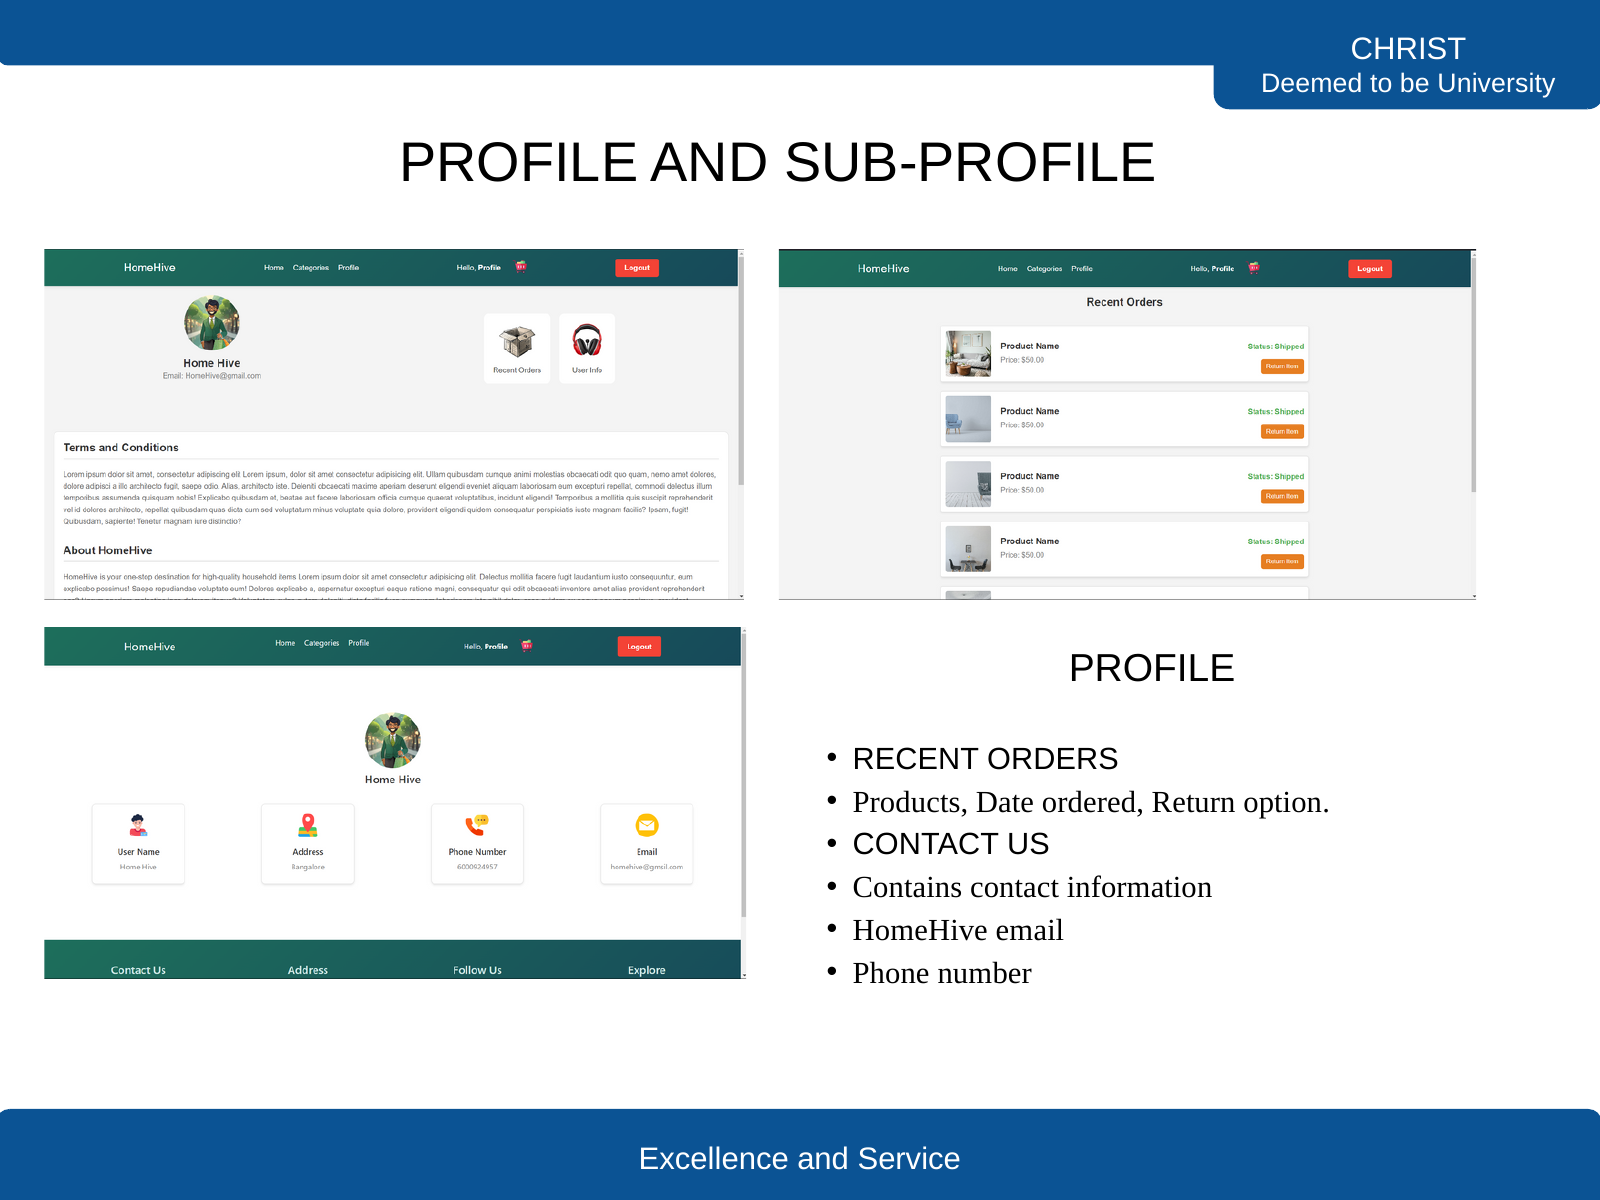

CHRIST
Deemed to be University
PROFILE AND SUB-PROFILE

PROFILE

RECENT ORDERS
Products, Date ordered, Return option.
CONTACT US
Contains contact information
HomeHive email
Phone number

Excellence and Service